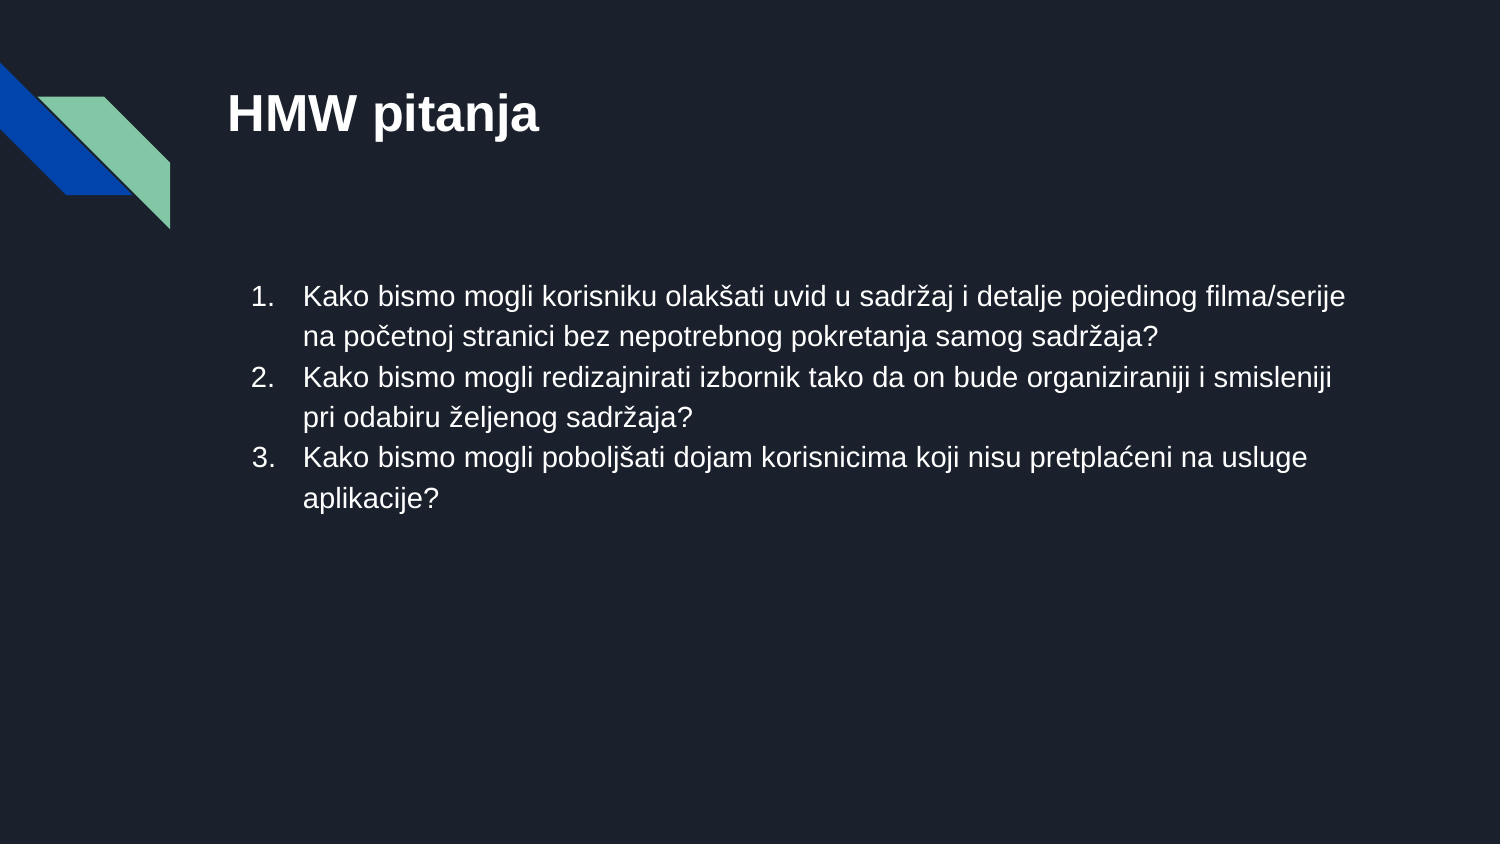

# HMW pitanja
Kako bismo mogli korisniku olakšati uvid u sadržaj i detalje pojedinog filma/serije na početnoj stranici bez nepotrebnog pokretanja samog sadržaja?
Kako bismo mogli redizajnirati izbornik tako da on bude organiziraniji i smisleniji pri odabiru željenog sadržaja?
Kako bismo mogli poboljšati dojam korisnicima koji nisu pretplaćeni na usluge aplikacije?